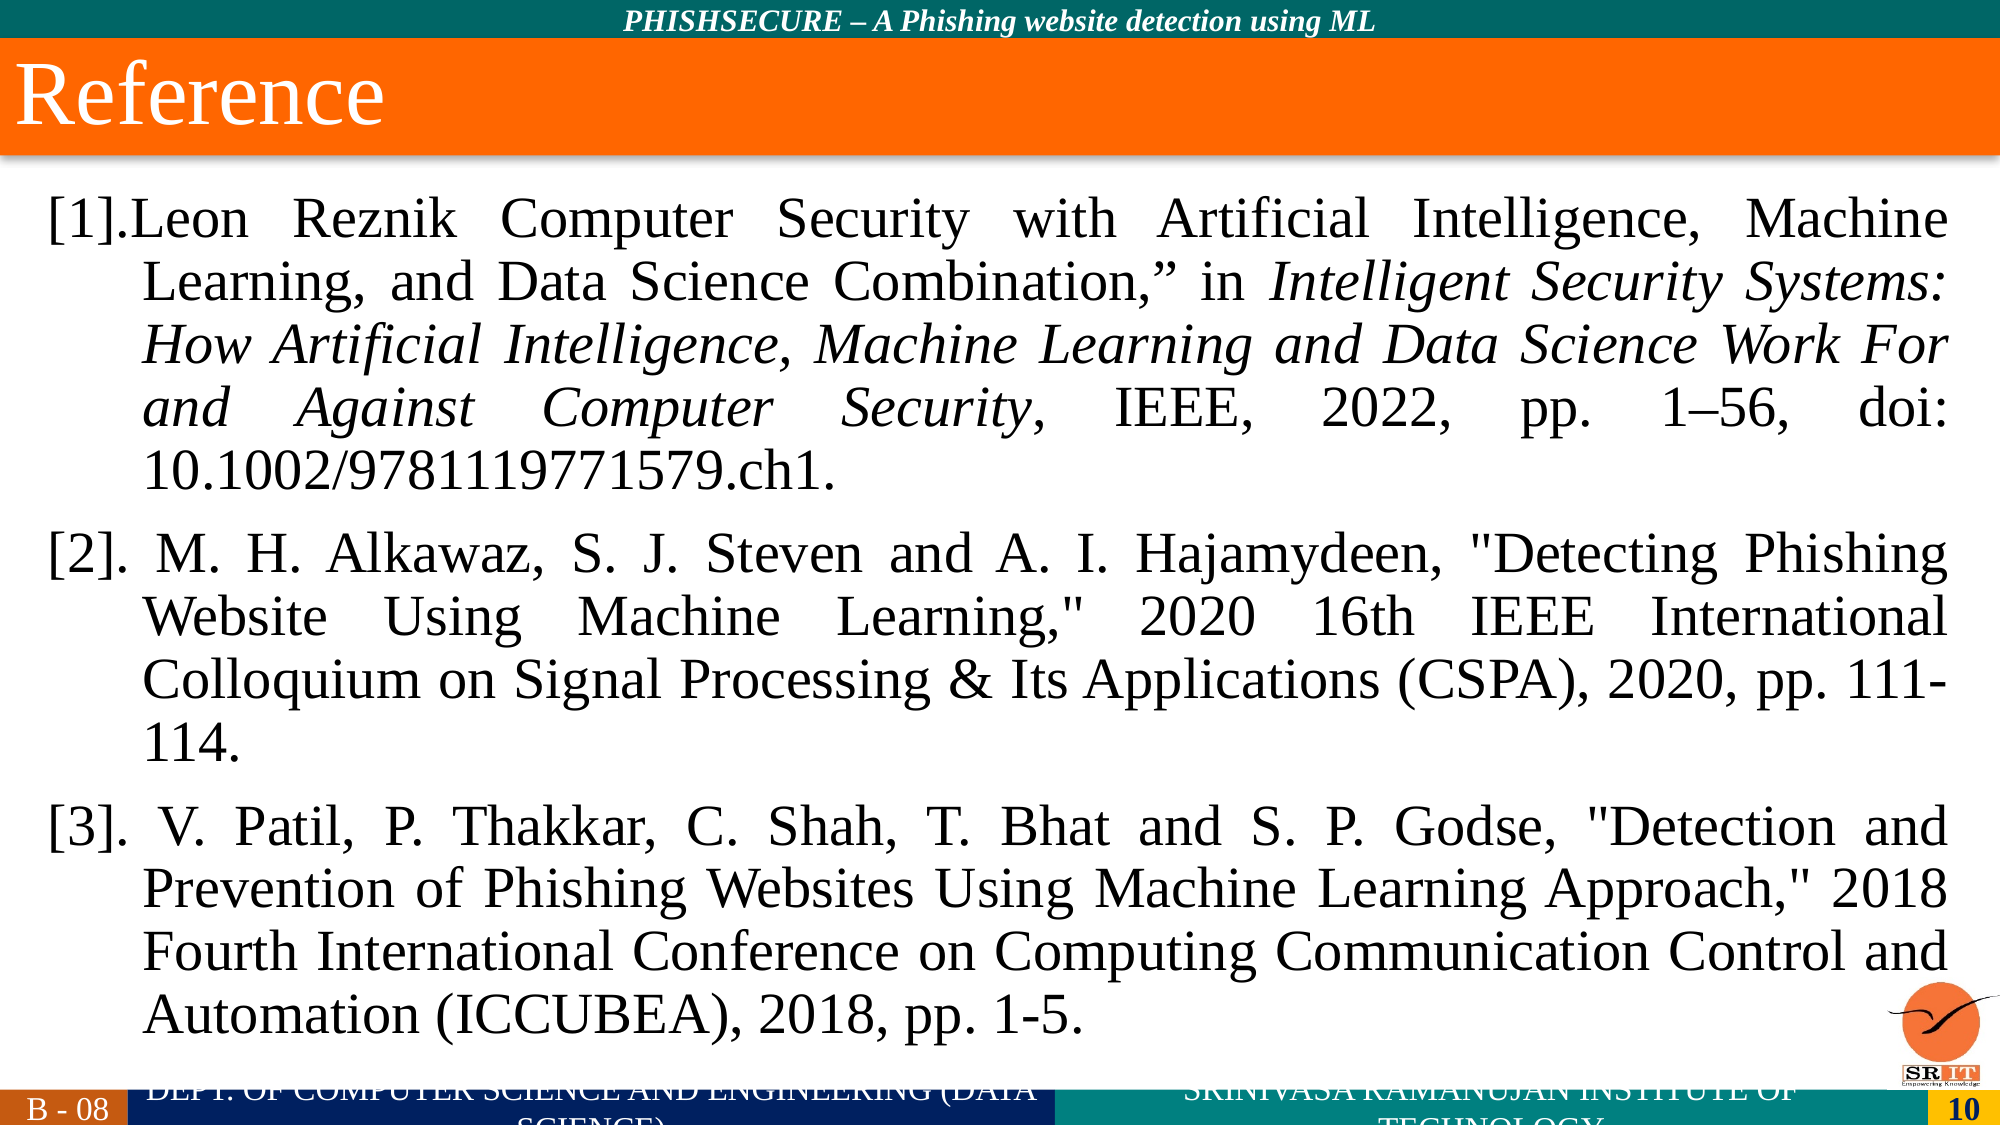

# Reference
[1].Leon Reznik Computer Security with Artificial Intelligence, Machine Learning, and Data Science Combination,” in Intelligent Security Systems: How Artificial Intelligence, Machine Learning and Data Science Work For and Against Computer Security, IEEE, 2022, pp. 1–56, doi: 10.1002/9781119771579.ch1.
[2]. M. H. Alkawaz, S. J. Steven and A. I. Hajamydeen, "Detecting Phishing Website Using Machine Learning," 2020 16th IEEE International Colloquium on Signal Processing & Its Applications (CSPA), 2020, pp. 111-114.
[3]. V. Patil, P. Thakkar, C. Shah, T. Bhat and S. P. Godse, "Detection and Prevention of Phishing Websites Using Machine Learning Approach," 2018 Fourth International Conference on Computing Communication Control and Automation (ICCUBEA), 2018, pp. 1-5.